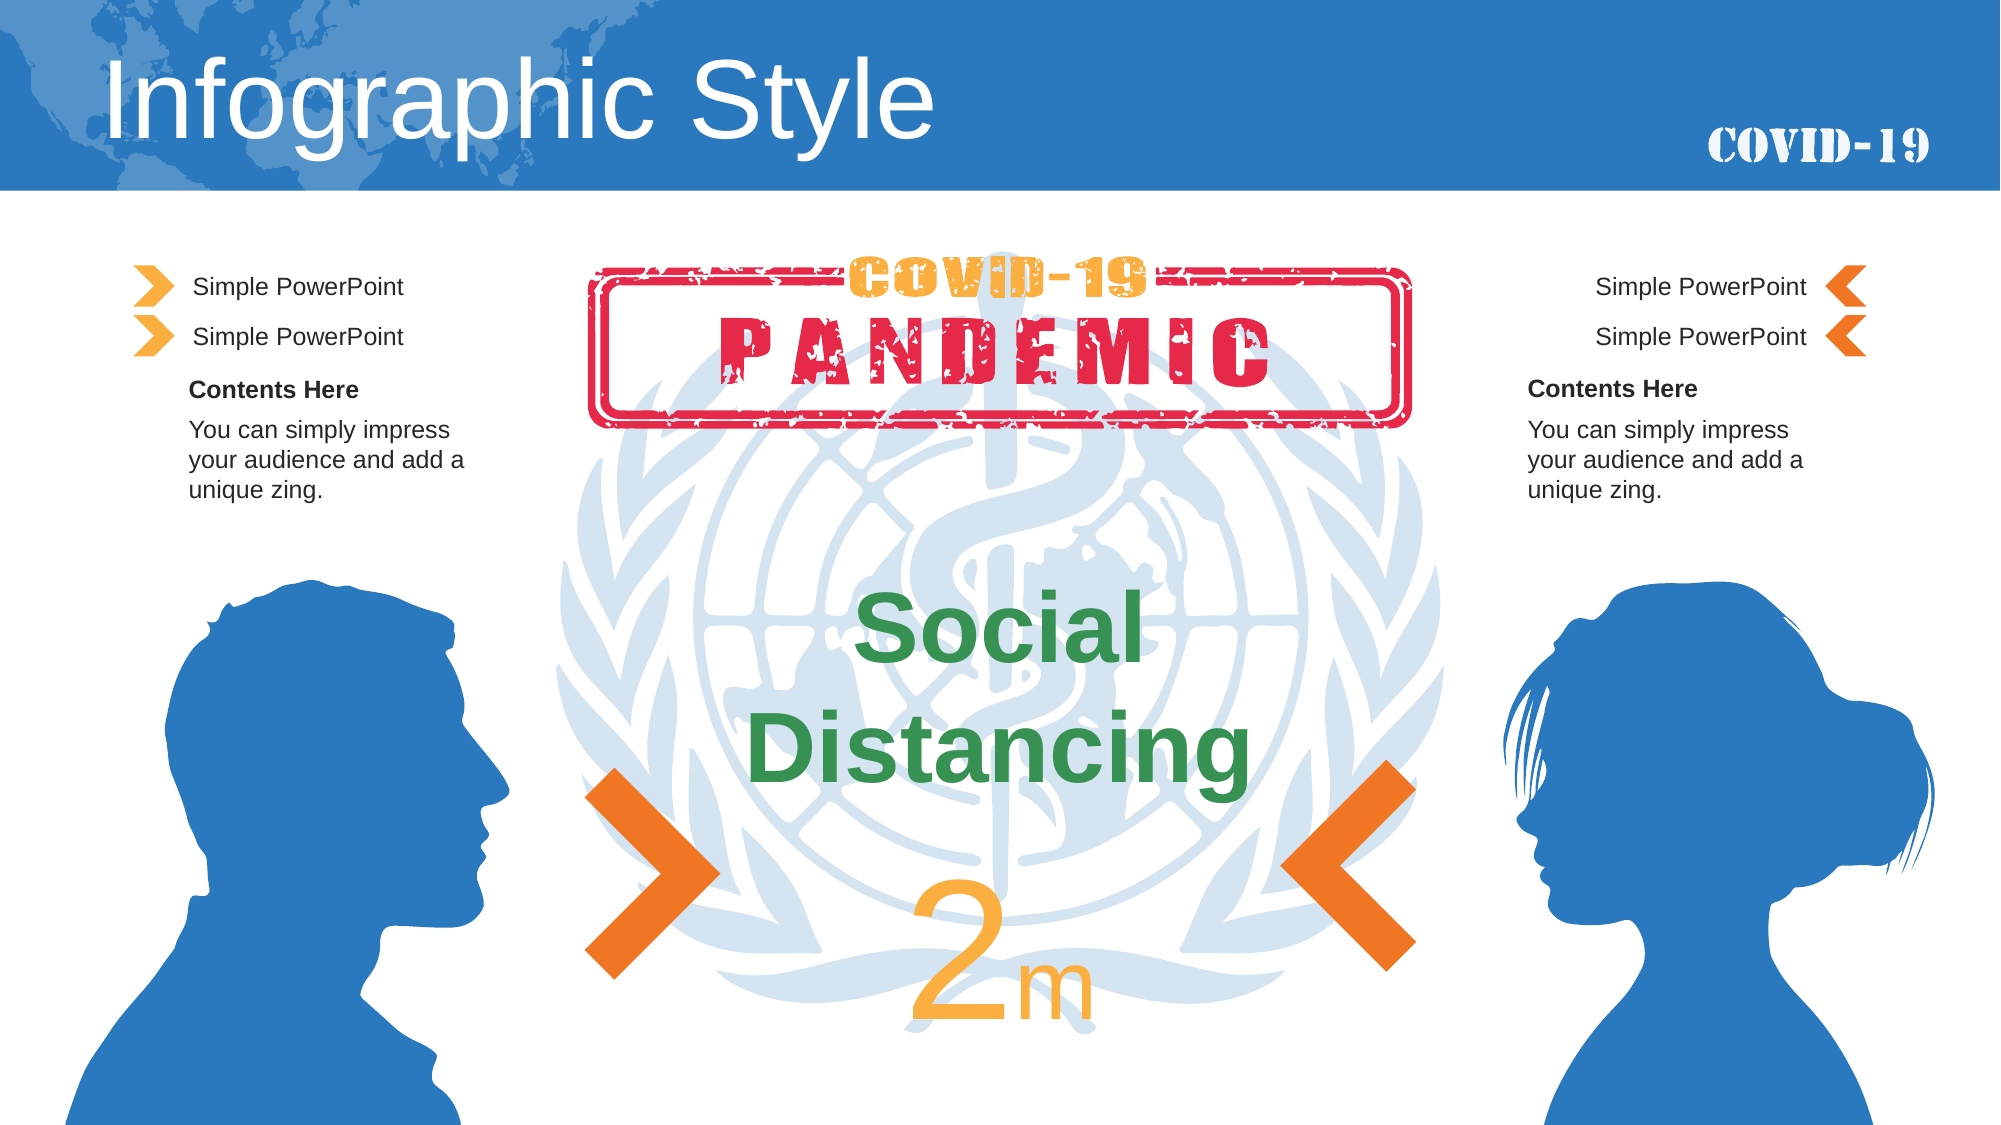

Infographic Style

Simple PowerPoint

Simple PowerPoint

Contents Here
You can simply impress your audience and add a unique zing.
Simple PowerPoint

Simple PowerPoint

Contents Here
You can simply impress your audience and add a unique zing.
Social Distancing

2m